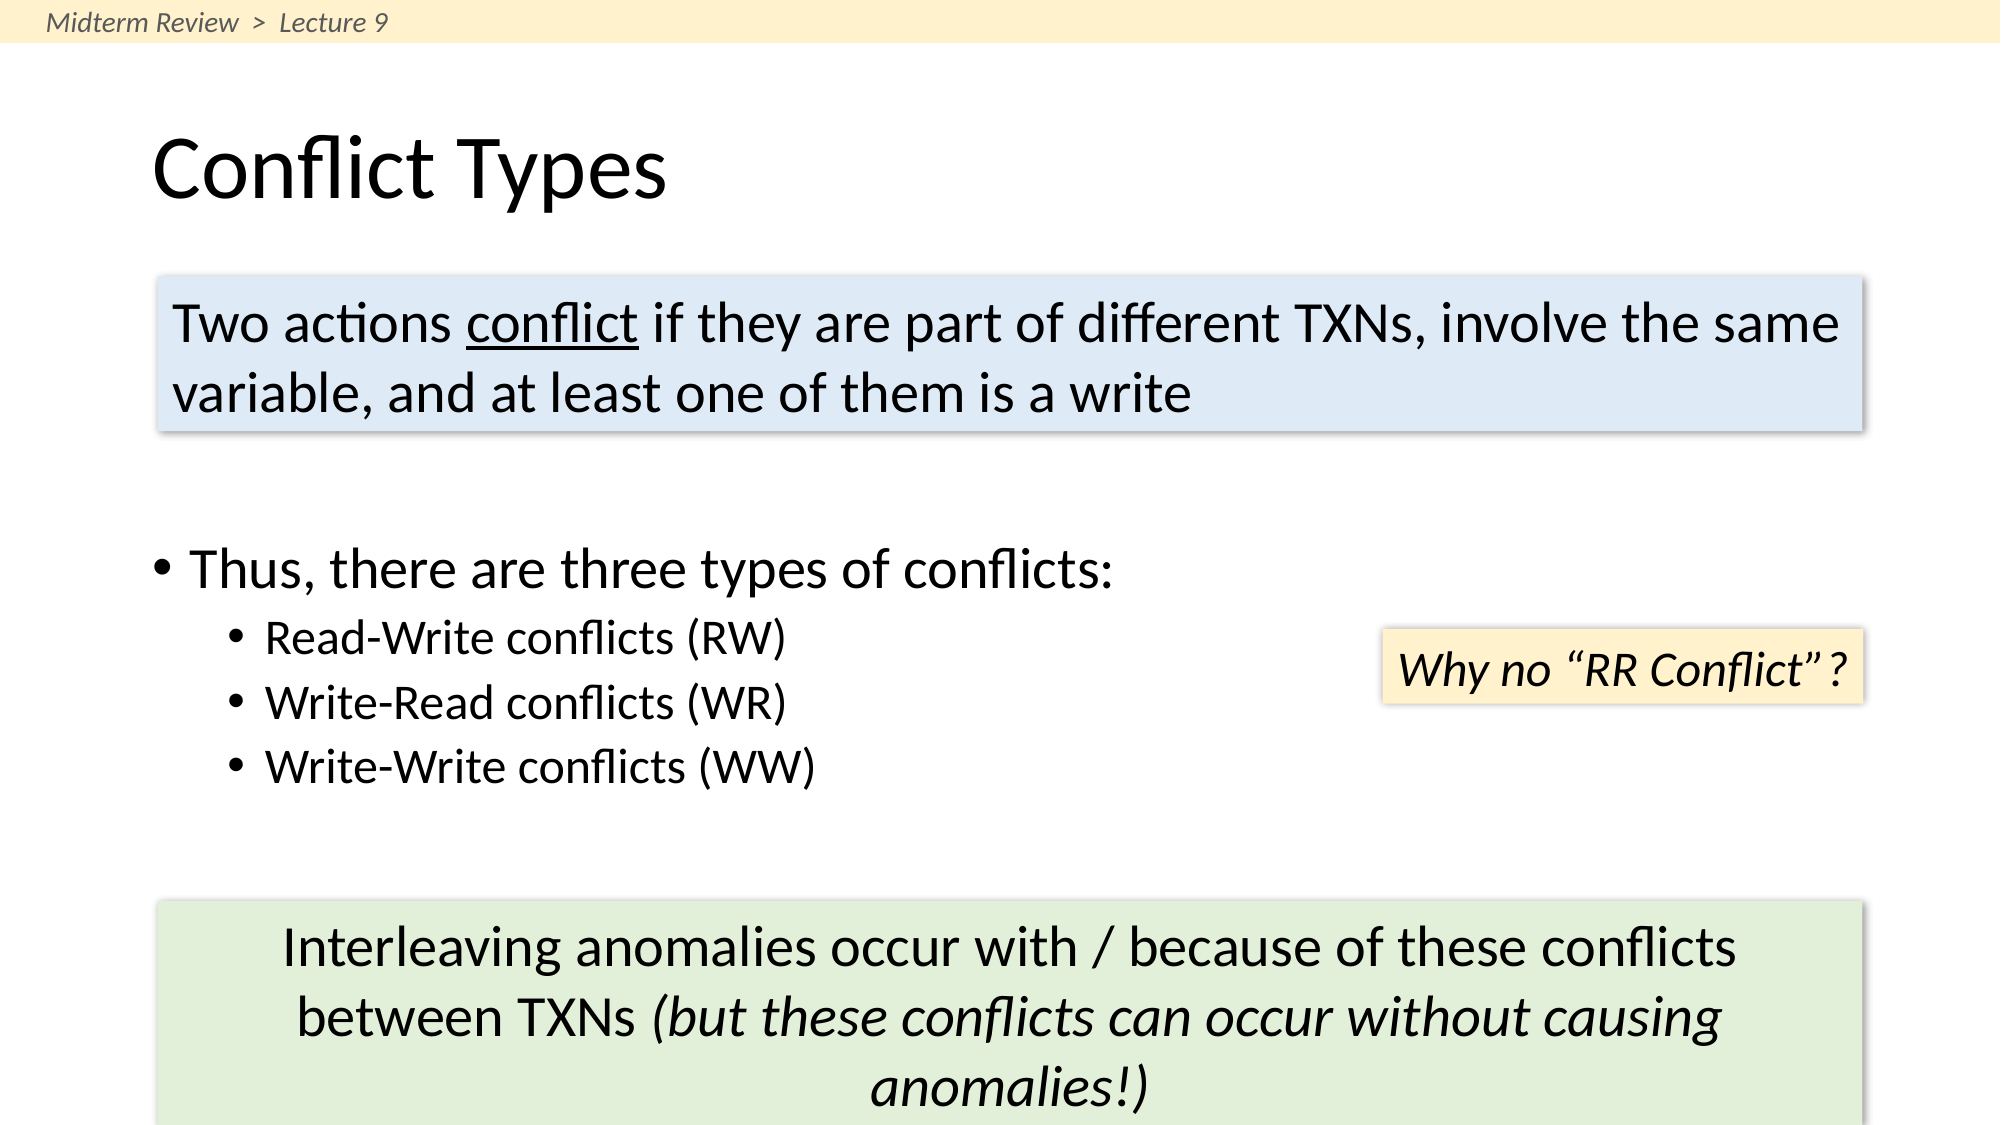

Midterm Review  >  Lecture 9
# Conflict Types
Two actions conflict if they are part of different TXNs, involve the same variable, and at least one of them is a write

Thus, there are three types of conflicts:
Read-Write conflicts (RW)
Write-Read conflicts (WR)
Write-Write conflicts (WW)
Why no “RR Conflict”?
Interleaving anomalies occur with / because of these conflicts between TXNs (but these conflicts can occur without causing anomalies!)